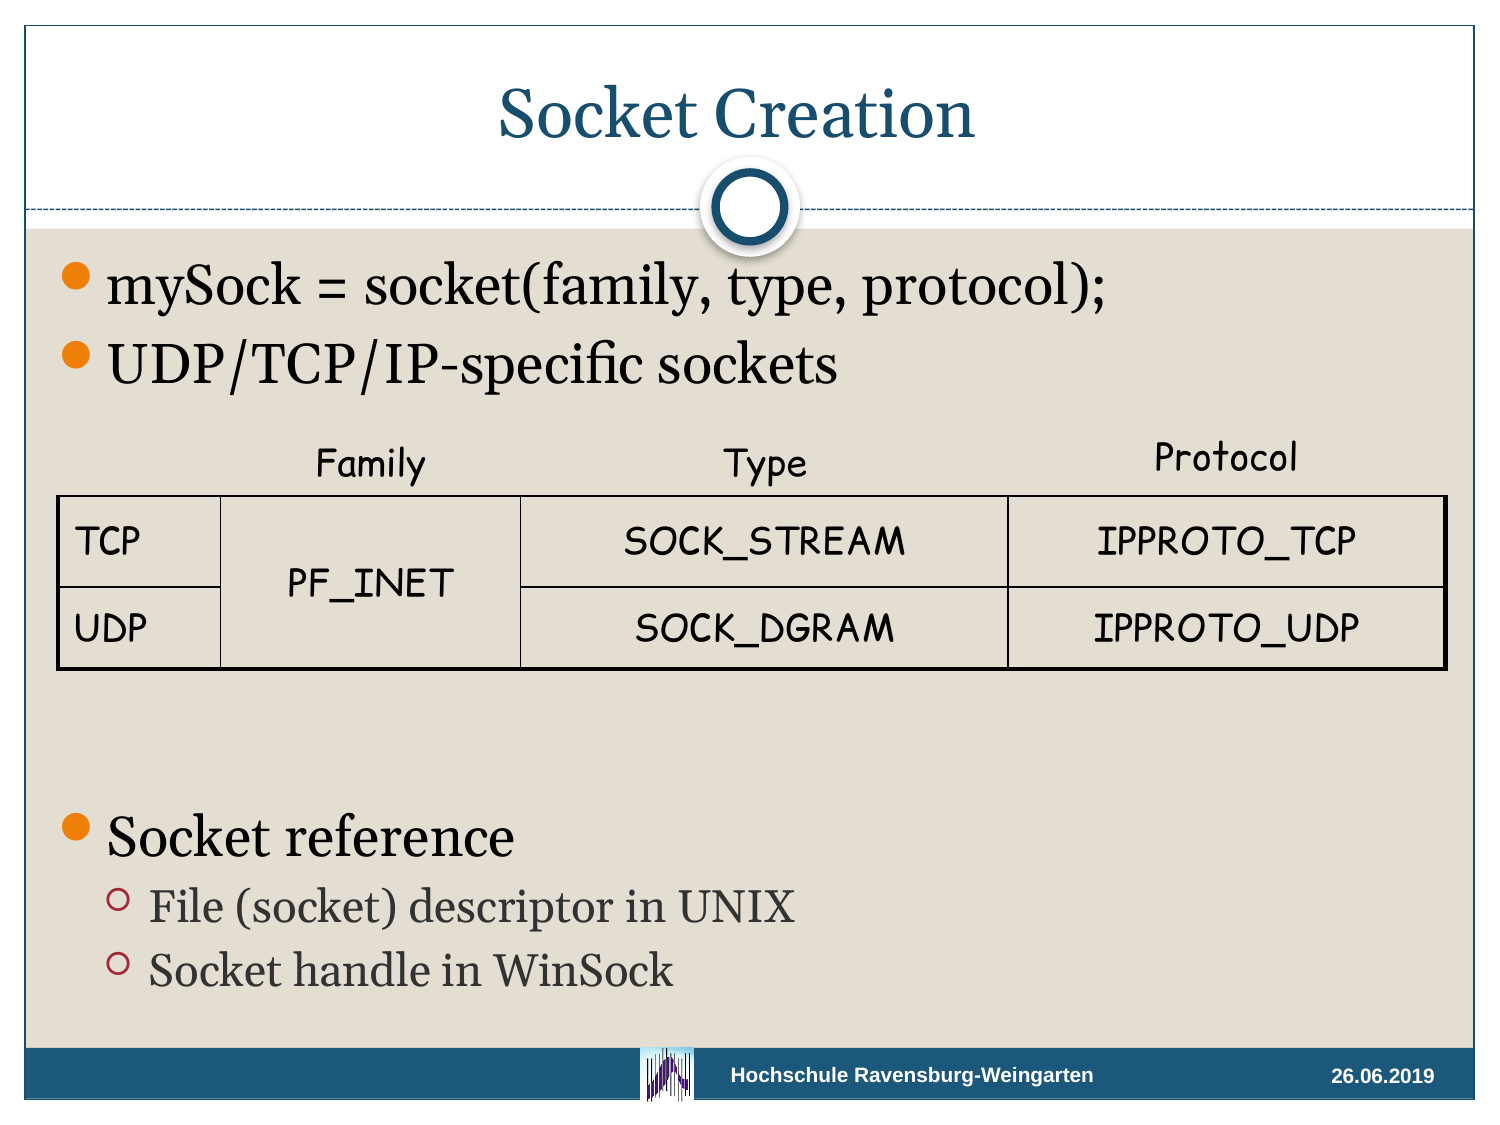

# Socket Creation
mySock = socket(family, type, protocol);
UDP/TCP/IP-specific sockets

Socket reference
File (socket) descriptor in UNIX
Socket handle in WinSock

|  | Family | Type | Protocol |
| --- | --- | --- | --- |
| TCP | PF\_INET | SOCK\_STREAM | IPPROTO\_TCP |
| UDP |  | SOCK\_DGRAM | IPPROTO\_UDP |
26.06.2019